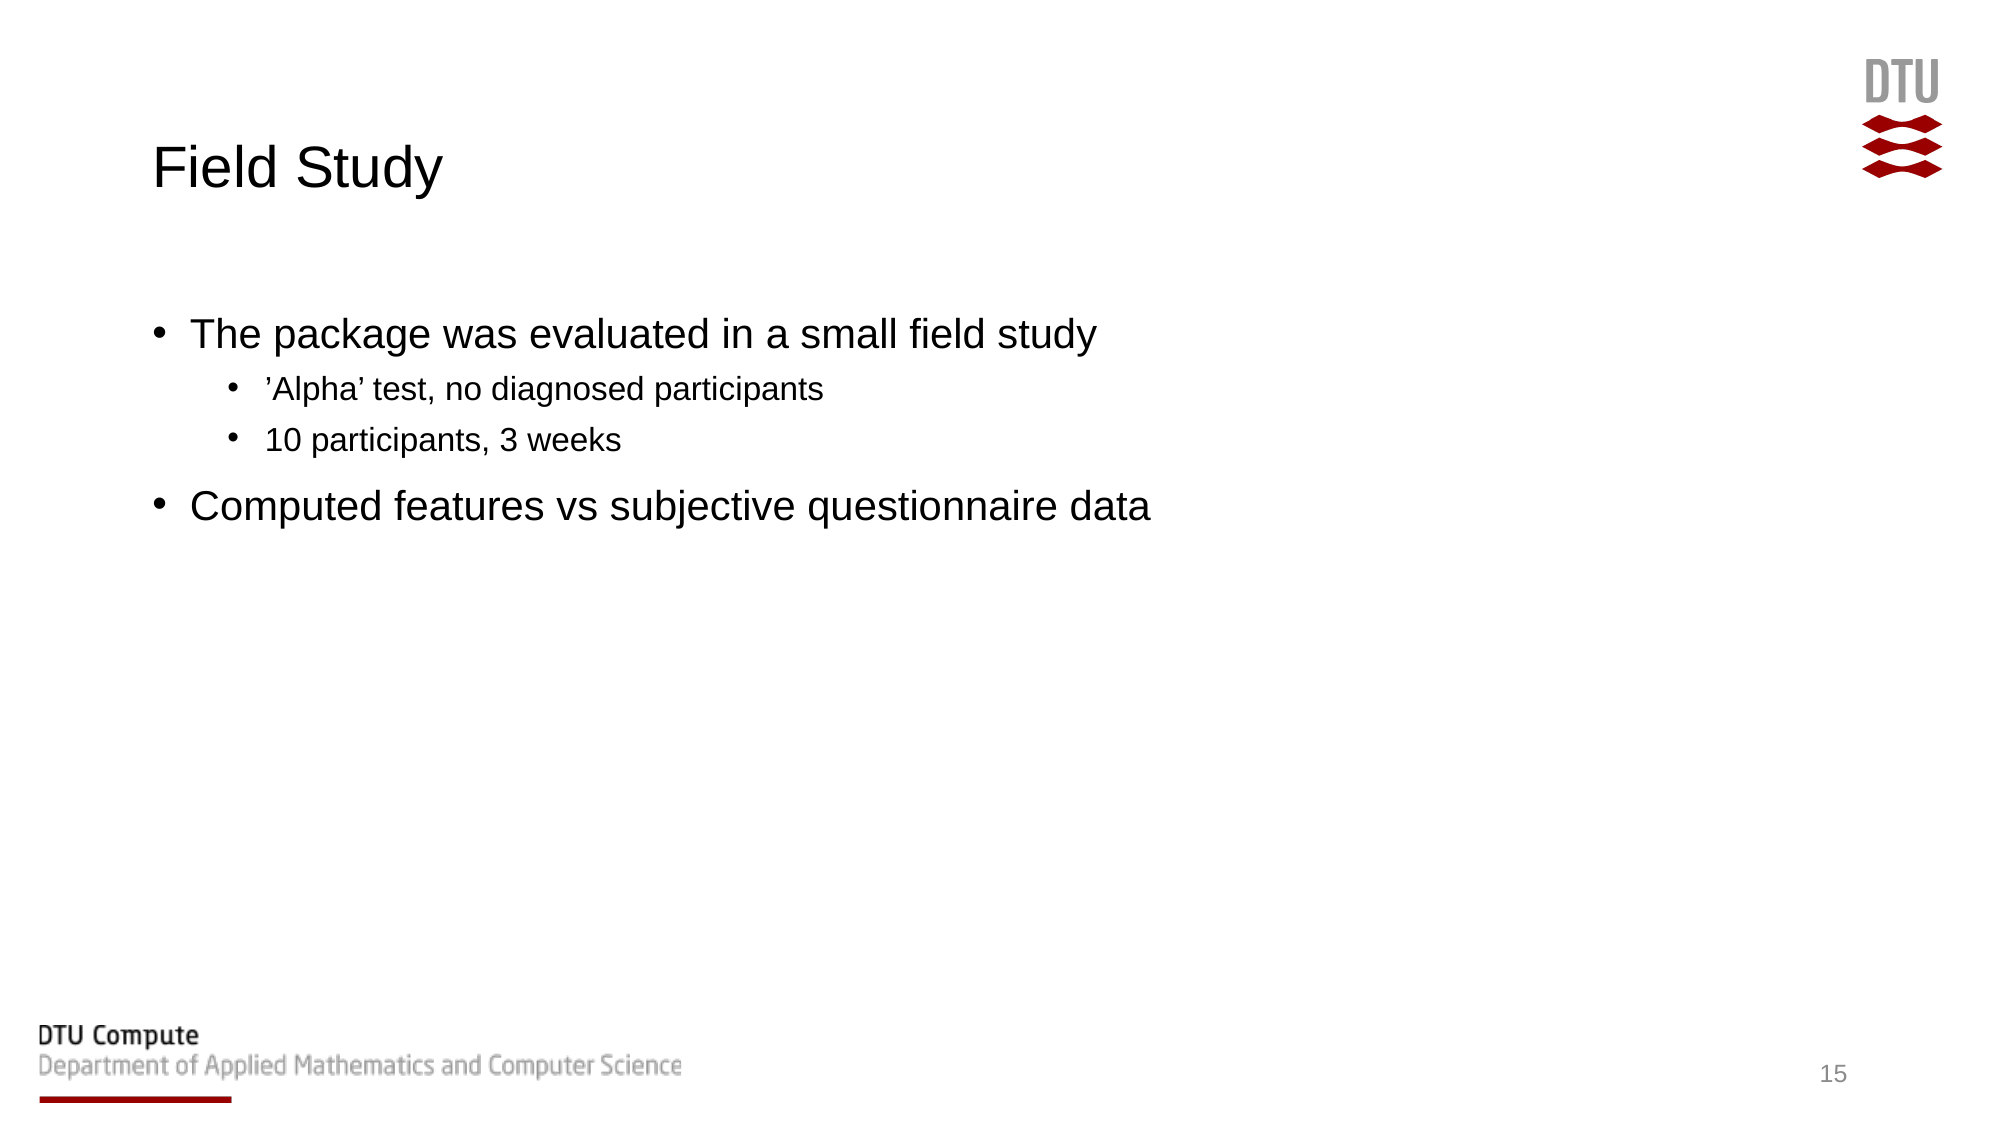

# Field Study
The package was evaluated in a small field study
’Alpha’ test, no diagnosed participants
10 participants, 3 weeks
Computed features vs subjective questionnaire data
15